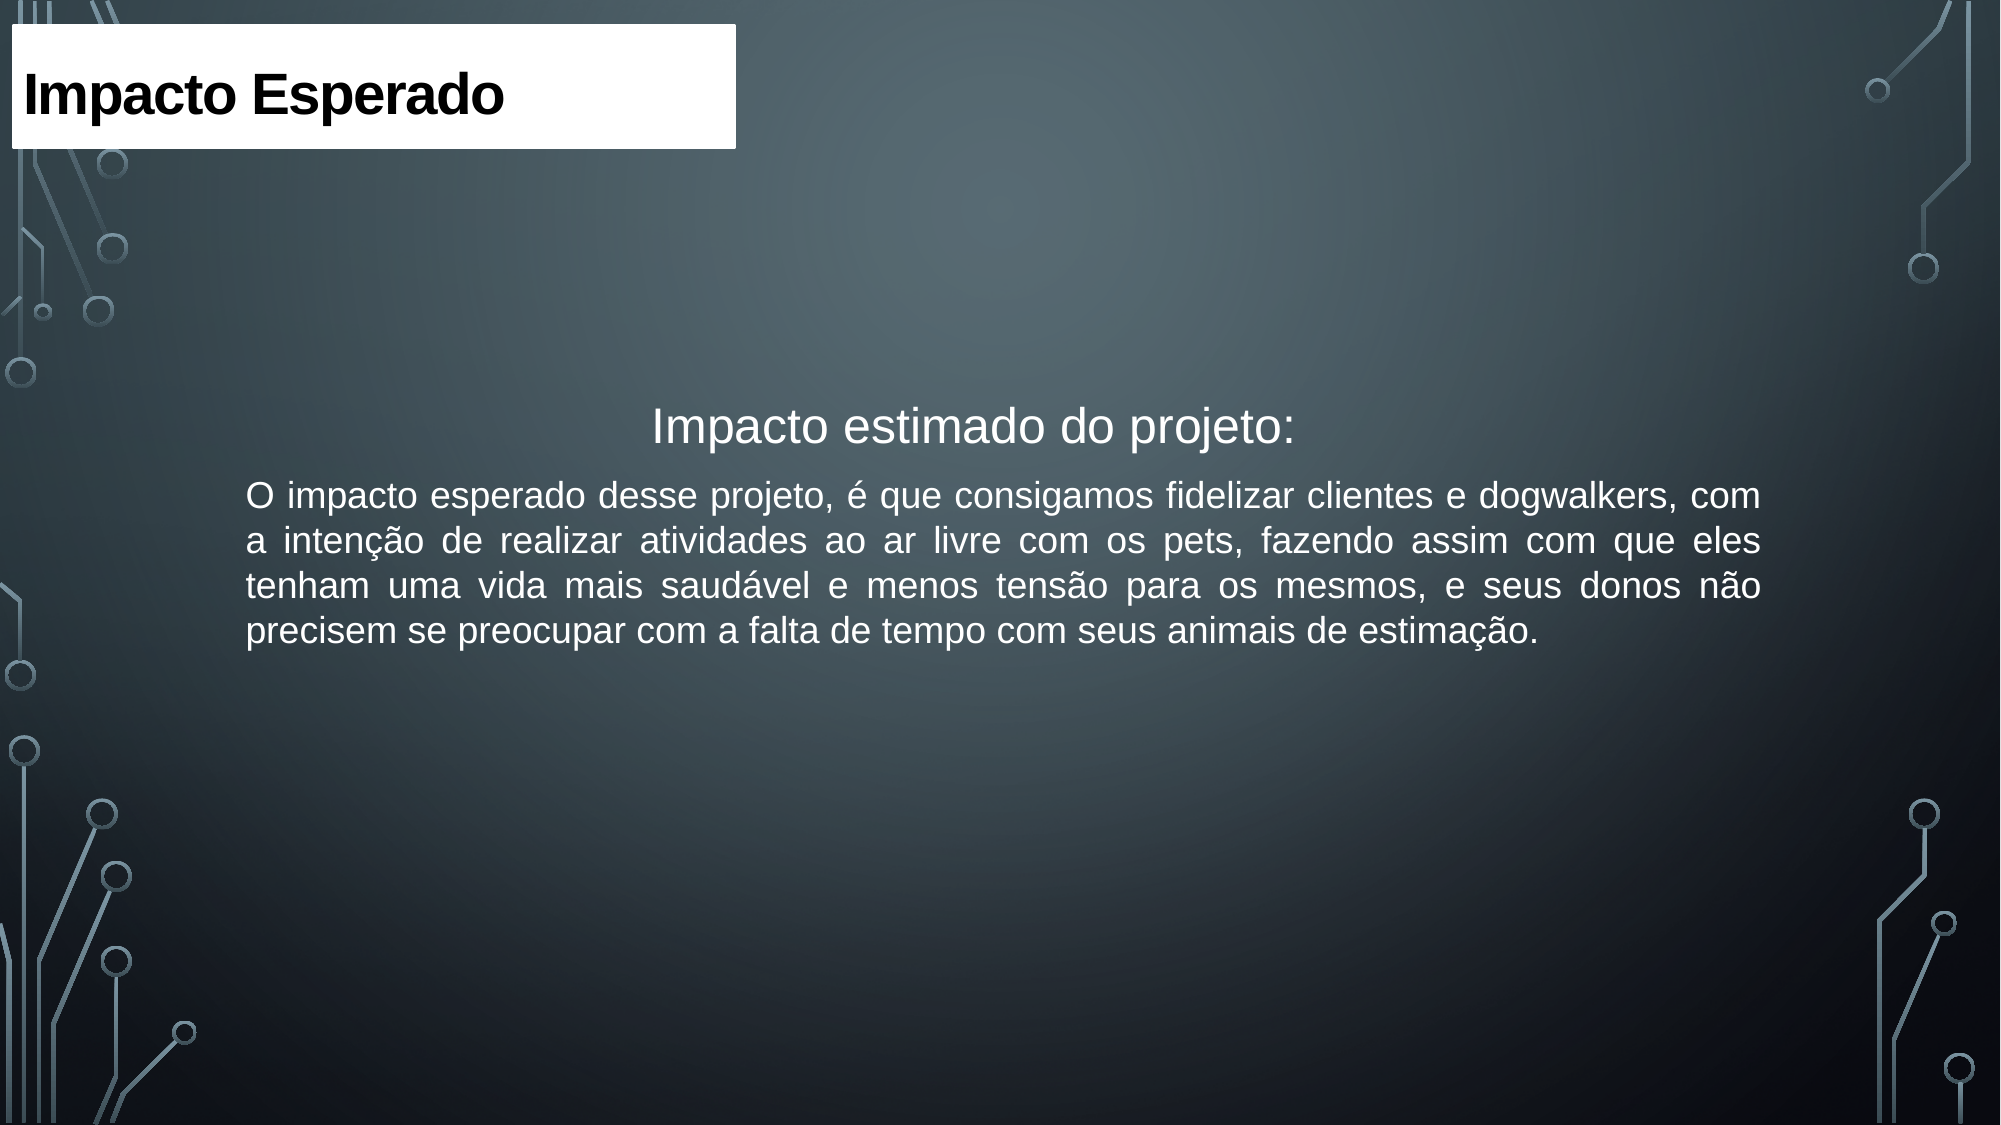

Impacto Esperado
Impacto estimado do projeto:
O impacto esperado desse projeto, é que consigamos fidelizar clientes e dogwalkers, com a intenção de realizar atividades ao ar livre com os pets, fazendo assim com que eles tenham uma vida mais saudável e menos tensão para os mesmos, e seus donos não precisem se preocupar com a falta de tempo com seus animais de estimação.